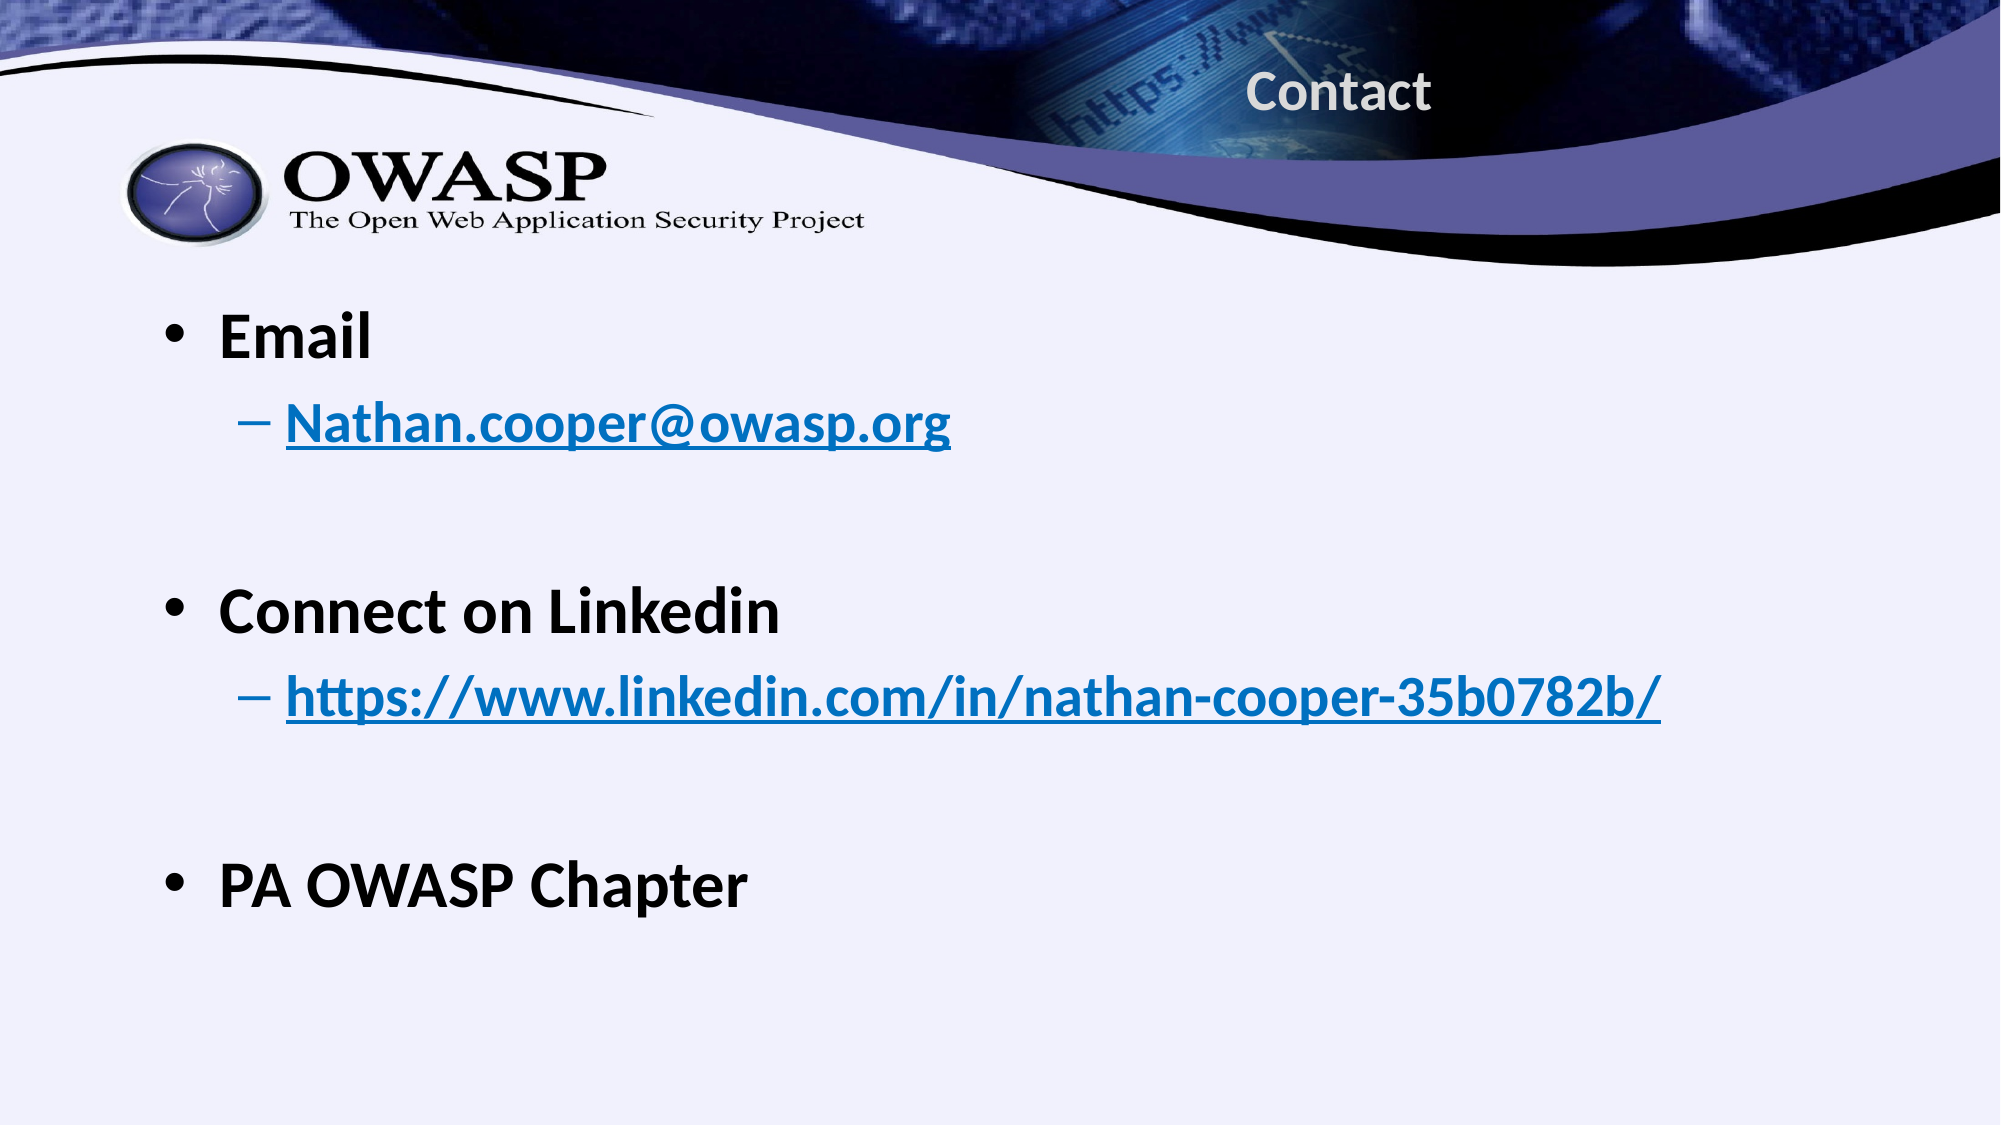

# Contact

Email
Nathan.cooper@owasp.org

Connect on Linkedin
https://www.linkedin.com/in/nathan-cooper-35b0782b/

PA OWASP Chapter